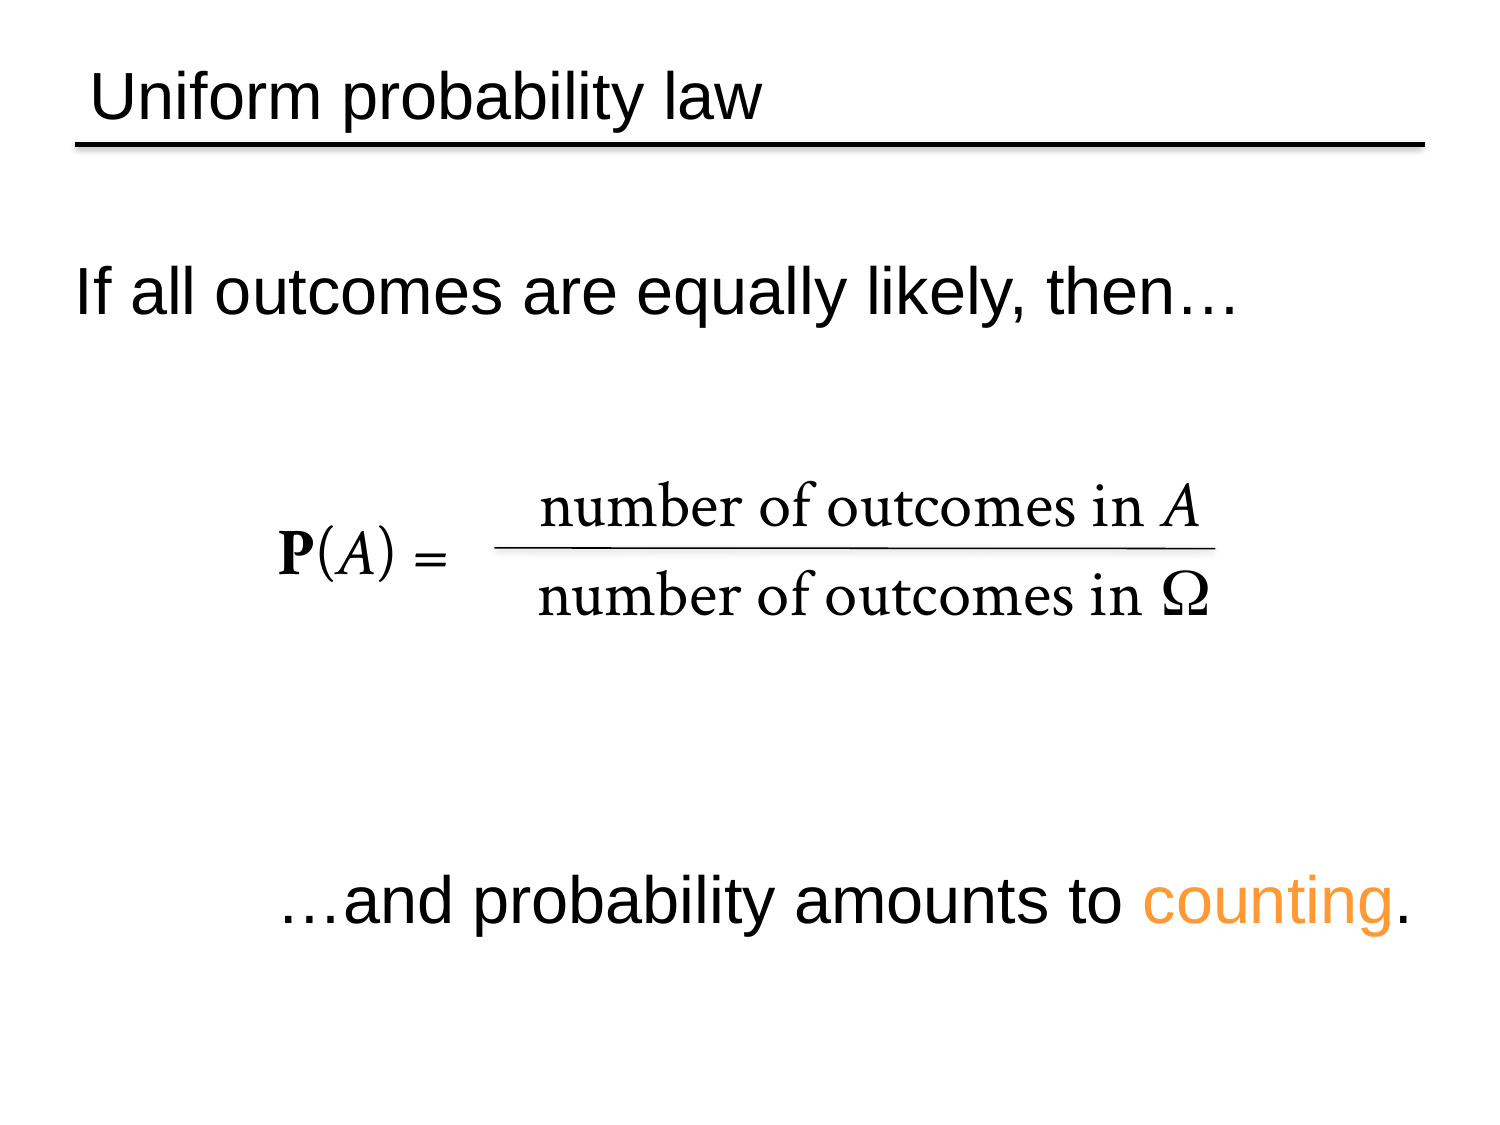

# Uniform probability law
If all outcomes are equally likely, then…
number of outcomes in A
 P(A) =
number of outcomes in Ω
…and probability amounts to counting.